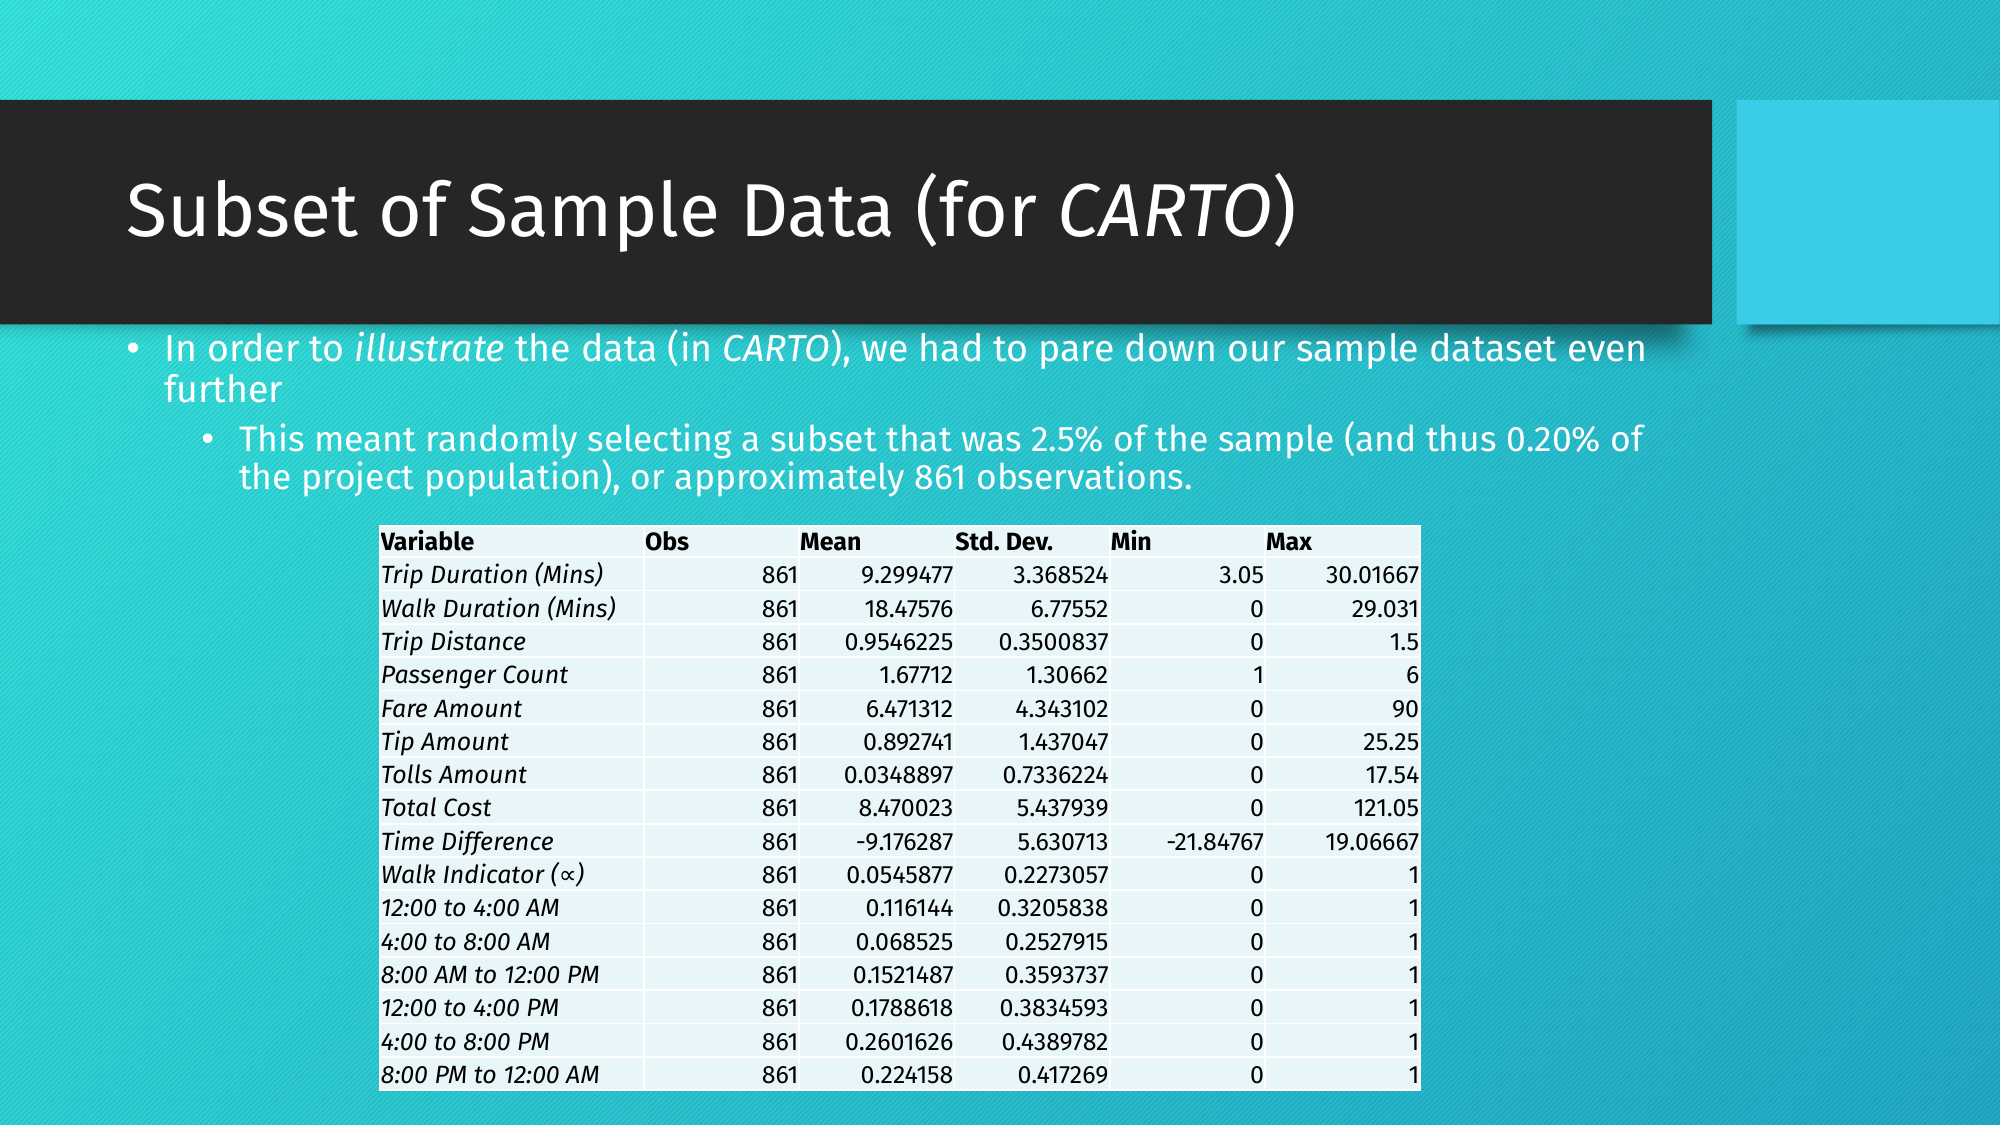

# Subset of Sample Data (for CARTO)
In order to illustrate the data (in CARTO), we had to pare down our sample dataset even further
This meant randomly selecting a subset that was 2.5% of the sample (and thus 0.20% of the project population), or approximately 861 observations.

| Variable | Obs | Mean | Std. Dev. | Min | Max |
| --- | --- | --- | --- | --- | --- |
| Trip Duration (Mins) | 861 | 9.299477 | 3.368524 | 3.05 | 30.01667 |
| Walk Duration (Mins) | 861 | 18.47576 | 6.77552 | 0 | 29.031 |
| Trip Distance | 861 | 0.9546225 | 0.3500837 | 0 | 1.5 |
| Passenger Count | 861 | 1.67712 | 1.30662 | 1 | 6 |
| Fare Amount | 861 | 6.471312 | 4.343102 | 0 | 90 |
| Tip Amount | 861 | 0.892741 | 1.437047 | 0 | 25.25 |
| Tolls Amount | 861 | 0.0348897 | 0.7336224 | 0 | 17.54 |
| Total Cost | 861 | 8.470023 | 5.437939 | 0 | 121.05 |
| Time Difference | 861 | -9.176287 | 5.630713 | -21.84767 | 19.06667 |
| Walk Indicator (∝) | 861 | 0.0545877 | 0.2273057 | 0 | 1 |
| 12:00 to 4:00 AM | 861 | 0.116144 | 0.3205838 | 0 | 1 |
| 4:00 to 8:00 AM | 861 | 0.068525 | 0.2527915 | 0 | 1 |
| 8:00 AM to 12:00 PM | 861 | 0.1521487 | 0.3593737 | 0 | 1 |
| 12:00 to 4:00 PM | 861 | 0.1788618 | 0.3834593 | 0 | 1 |
| 4:00 to 8:00 PM | 861 | 0.2601626 | 0.4389782 | 0 | 1 |
| 8:00 PM to 12:00 AM | 861 | 0.224158 | 0.417269 | 0 | 1 |